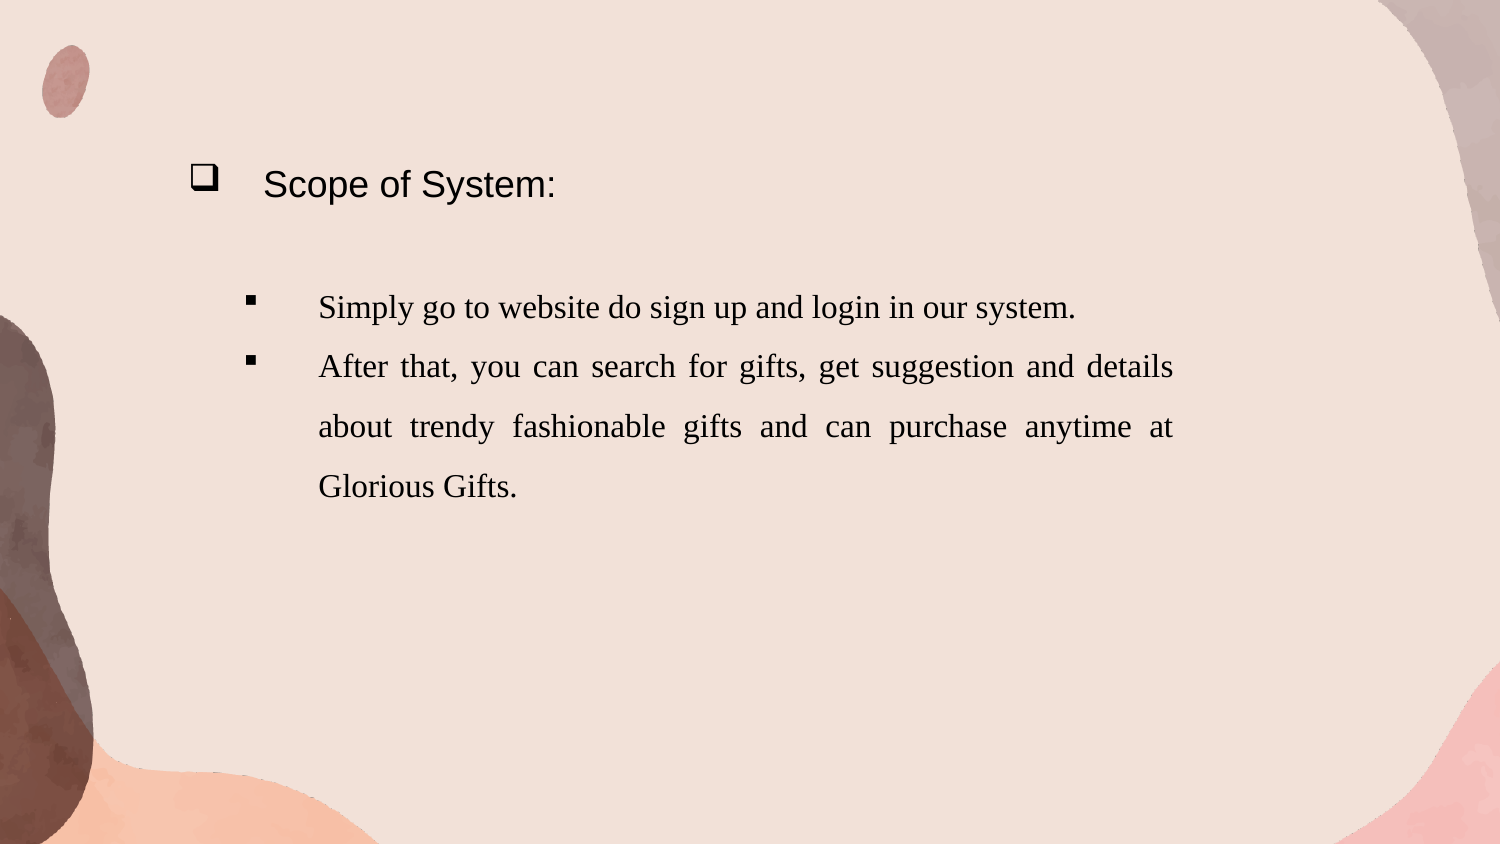

Scope of System:

Simply go to website do sign up and login in our system.
After that, you can search for gifts, get suggestion and details about trendy fashionable gifts and can purchase anytime at Glorious Gifts.